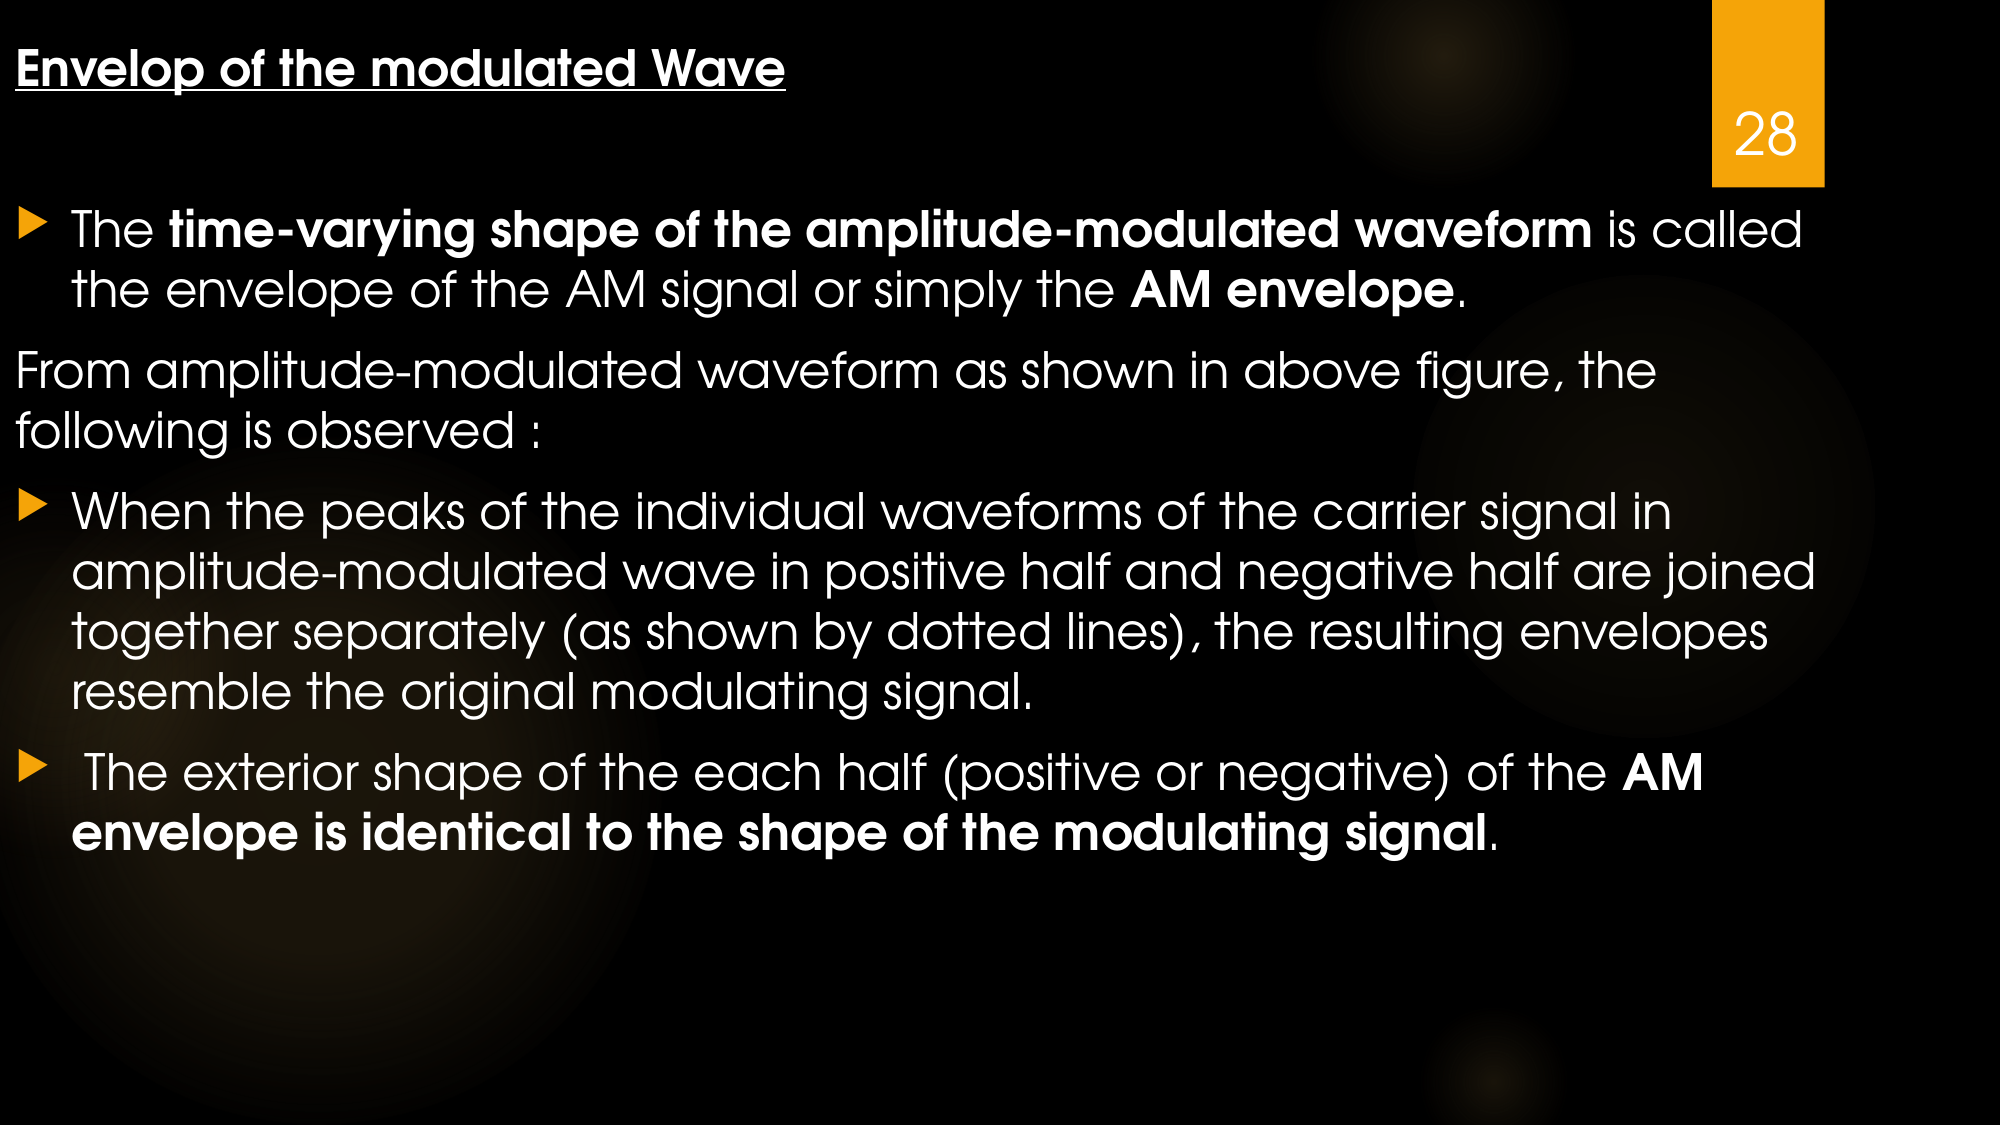

Envelop of the modulated Wave

The time-varying shape of the amplitude-modulated waveform is called the envelope of the AM signal or simply the AM envelope.
From amplitude-modulated waveform as shown in above figure, the following is observed :
When the peaks of the individual waveforms of the carrier signal in amplitude-modulated wave in positive half and negative half are joined together separately (as shown by dotted lines), the resulting envelopes resemble the original modulating signal.
 The exterior shape of the each half (positive or negative) of the AM envelope is identical to the shape of the modulating signal.

28